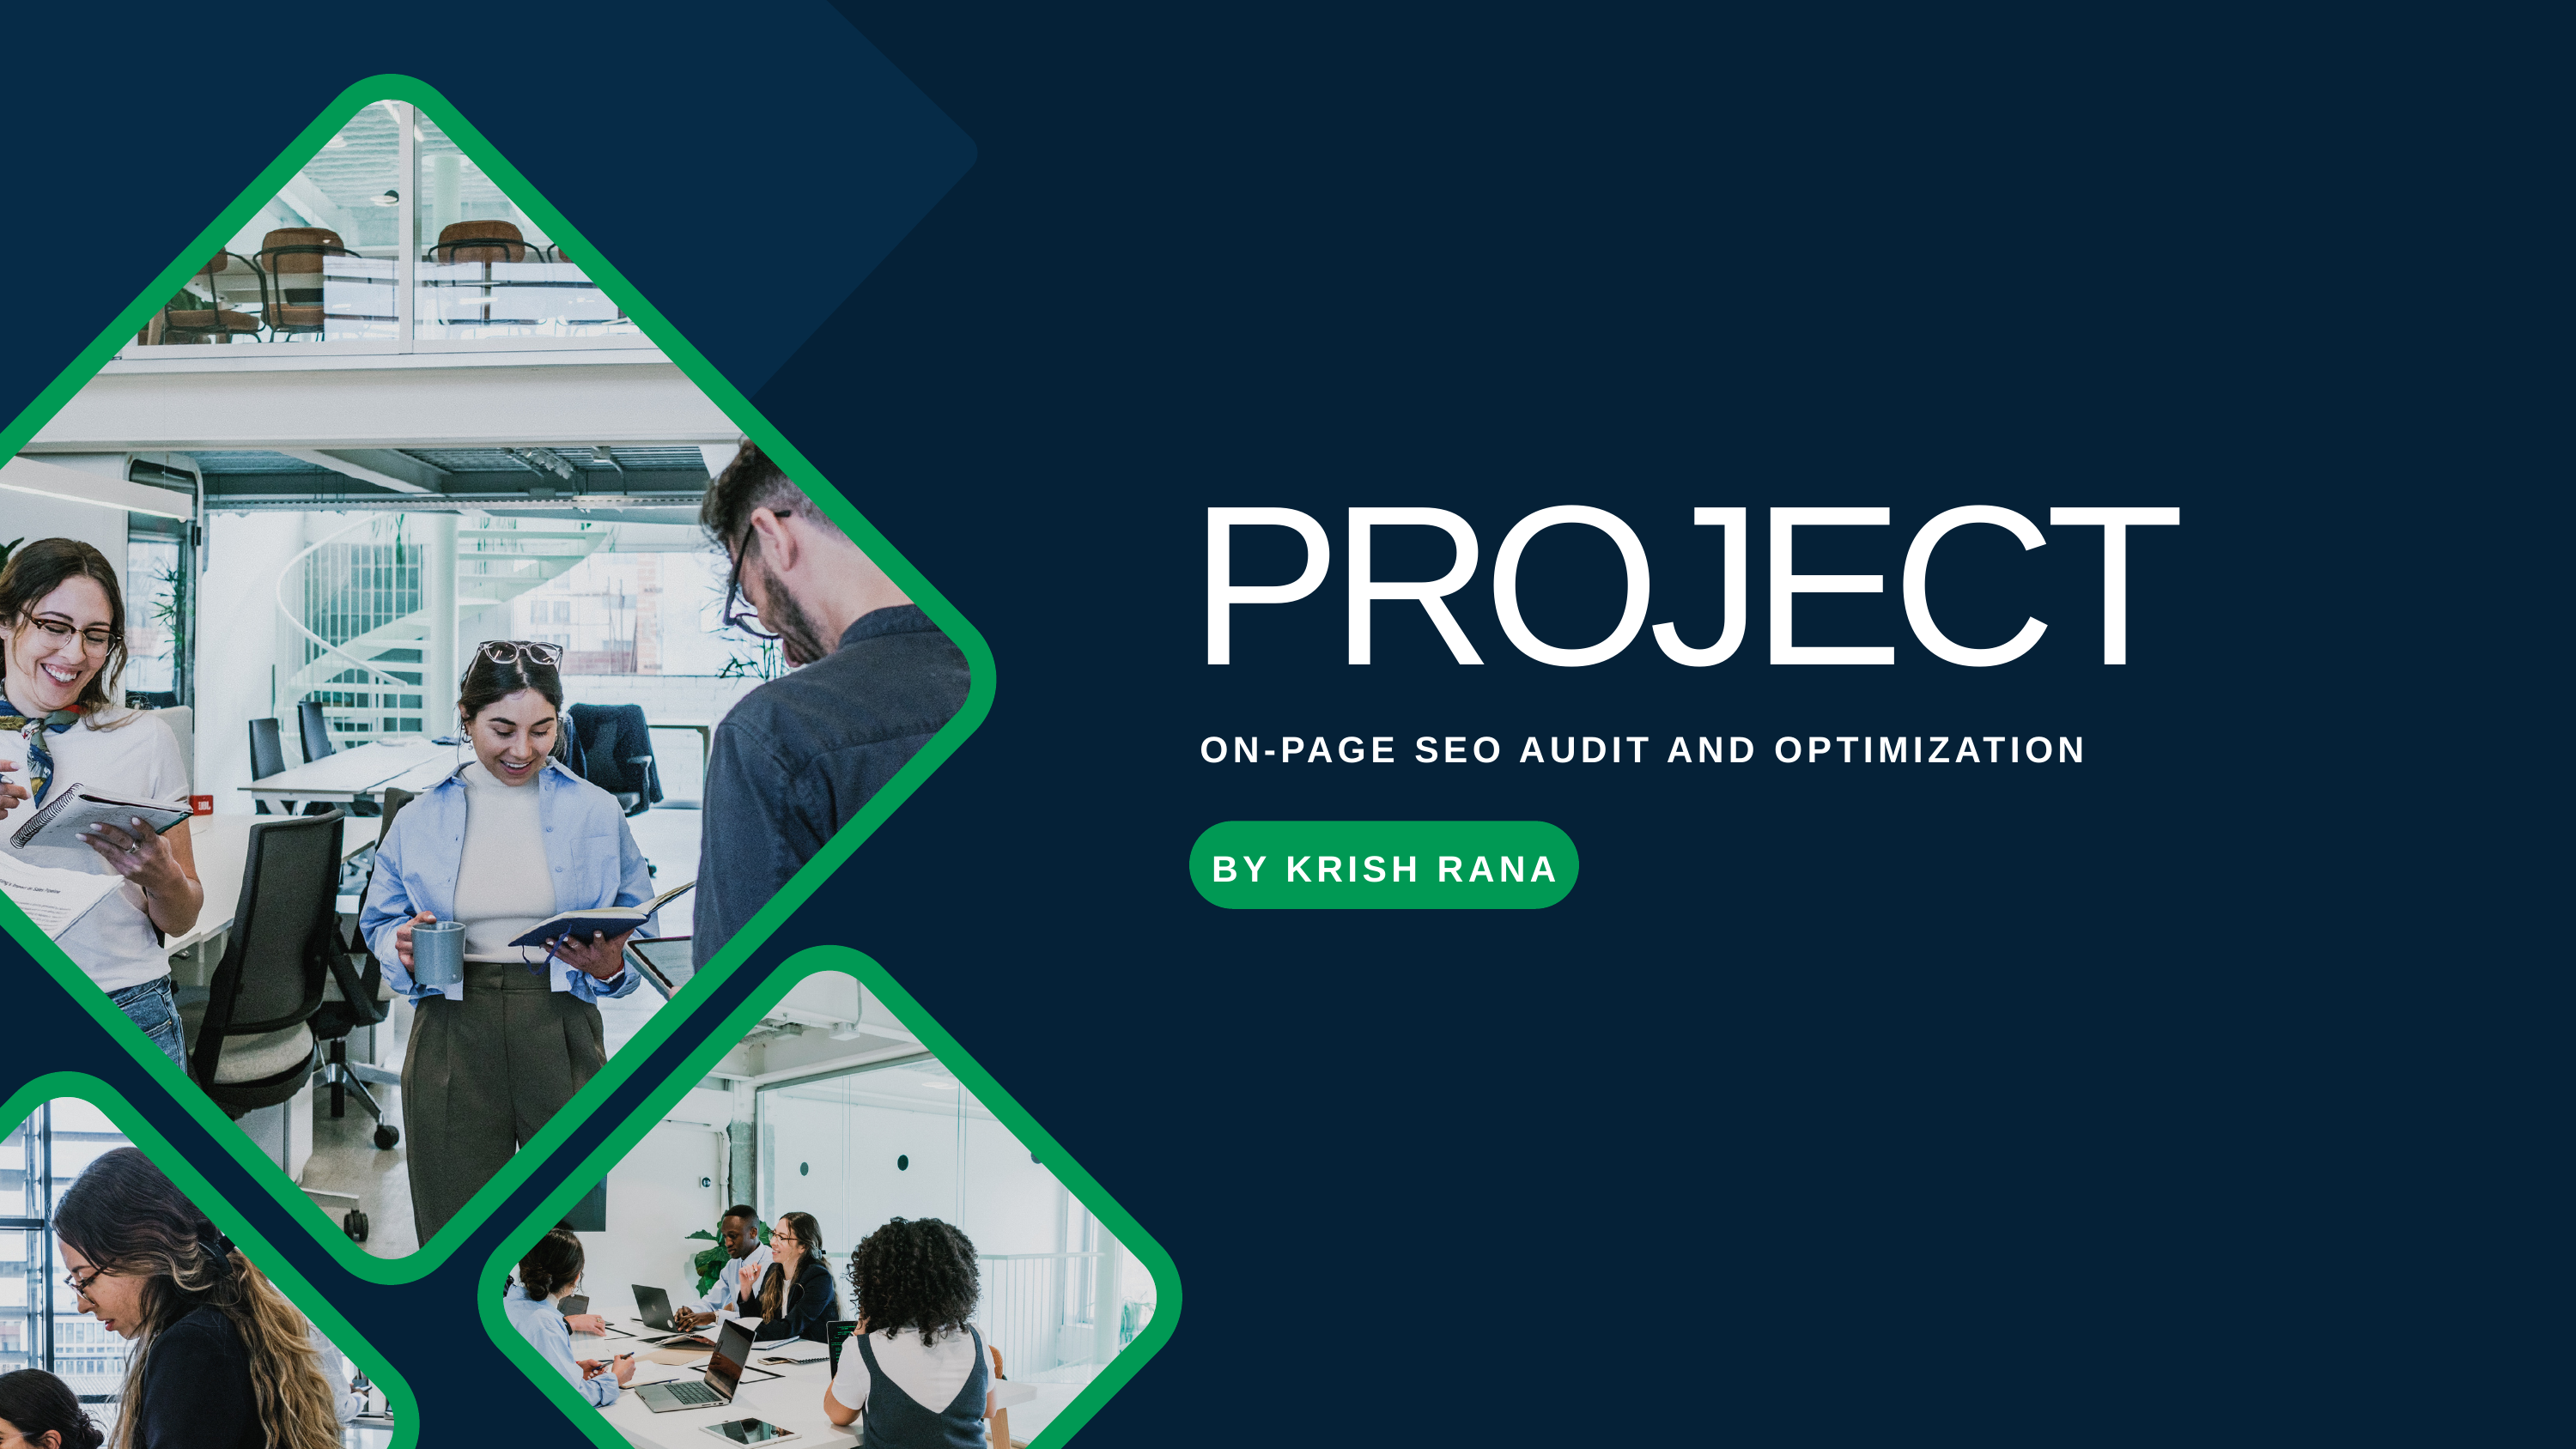

PROJECT
ON-PAGE SEO AUDIT AND OPTIMIZATION

BY KRISH RANA